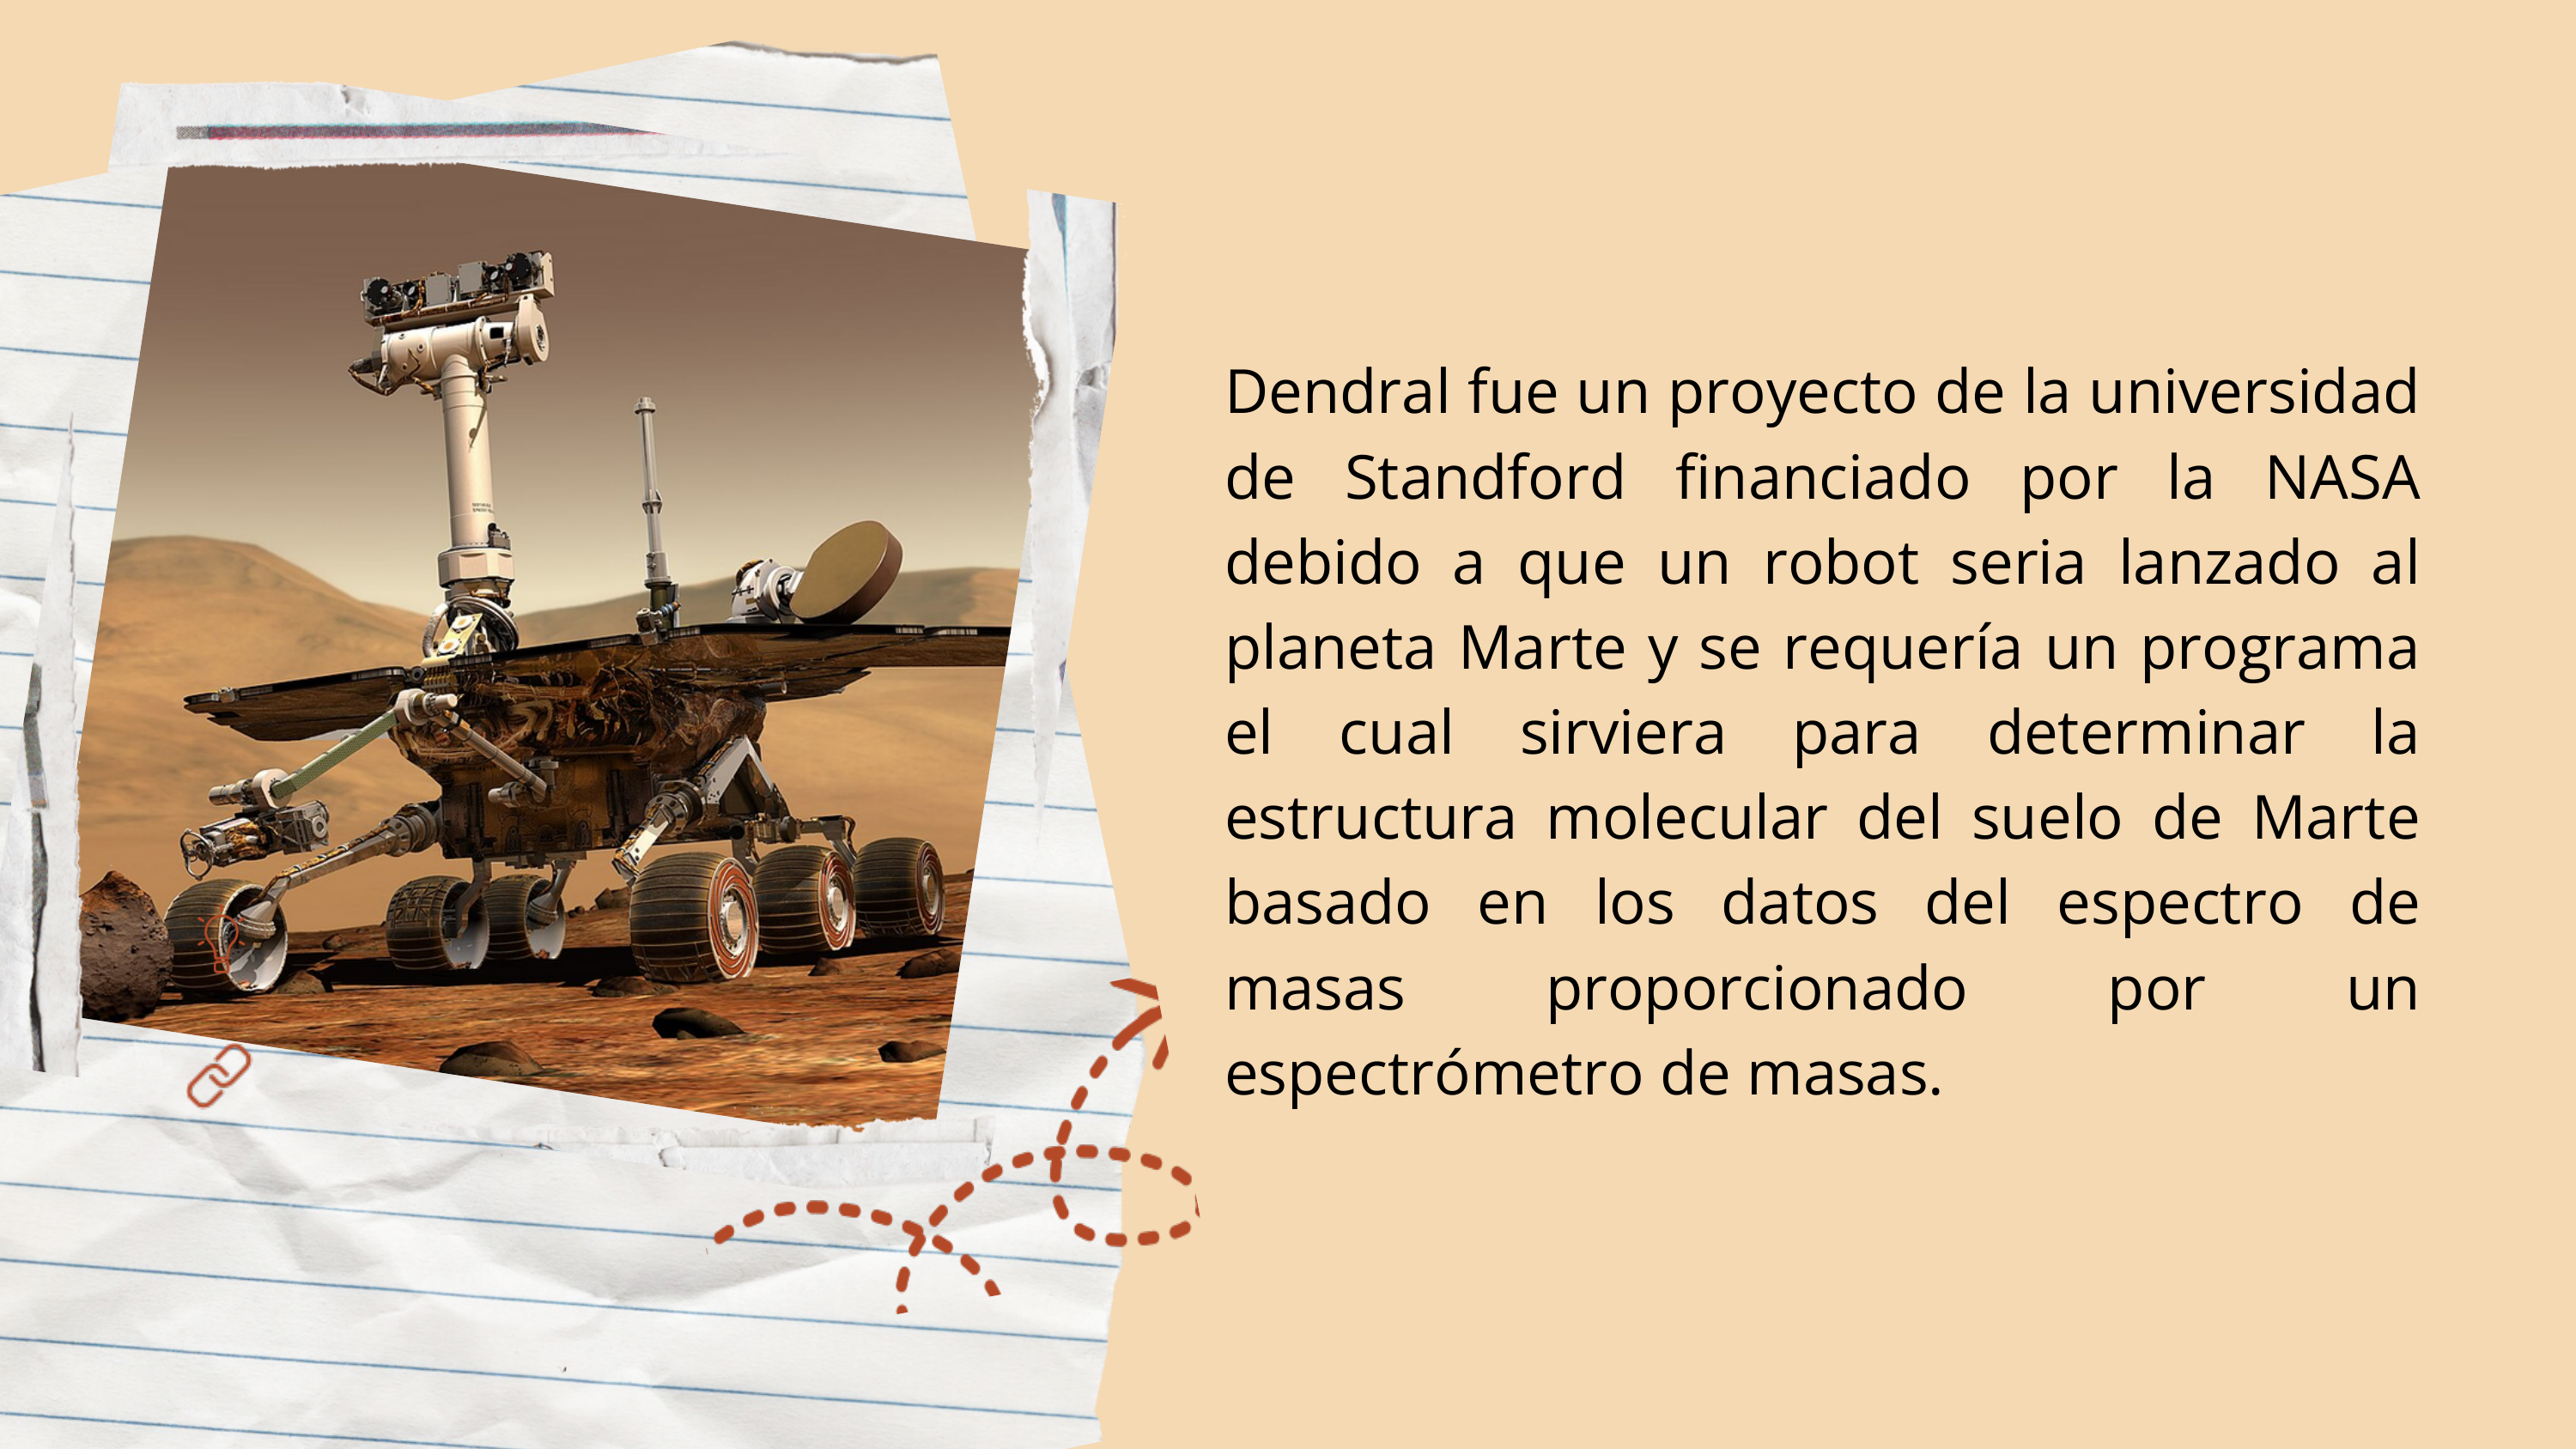

Dendral fue un proyecto de la universidad de Standford financiado por la NASA debido a que un robot seria lanzado al planeta Marte y se requería un programa el cual sirviera para determinar la estructura molecular del suelo de Marte basado en los datos del espectro de masas proporcionado por un espectrómetro de masas.